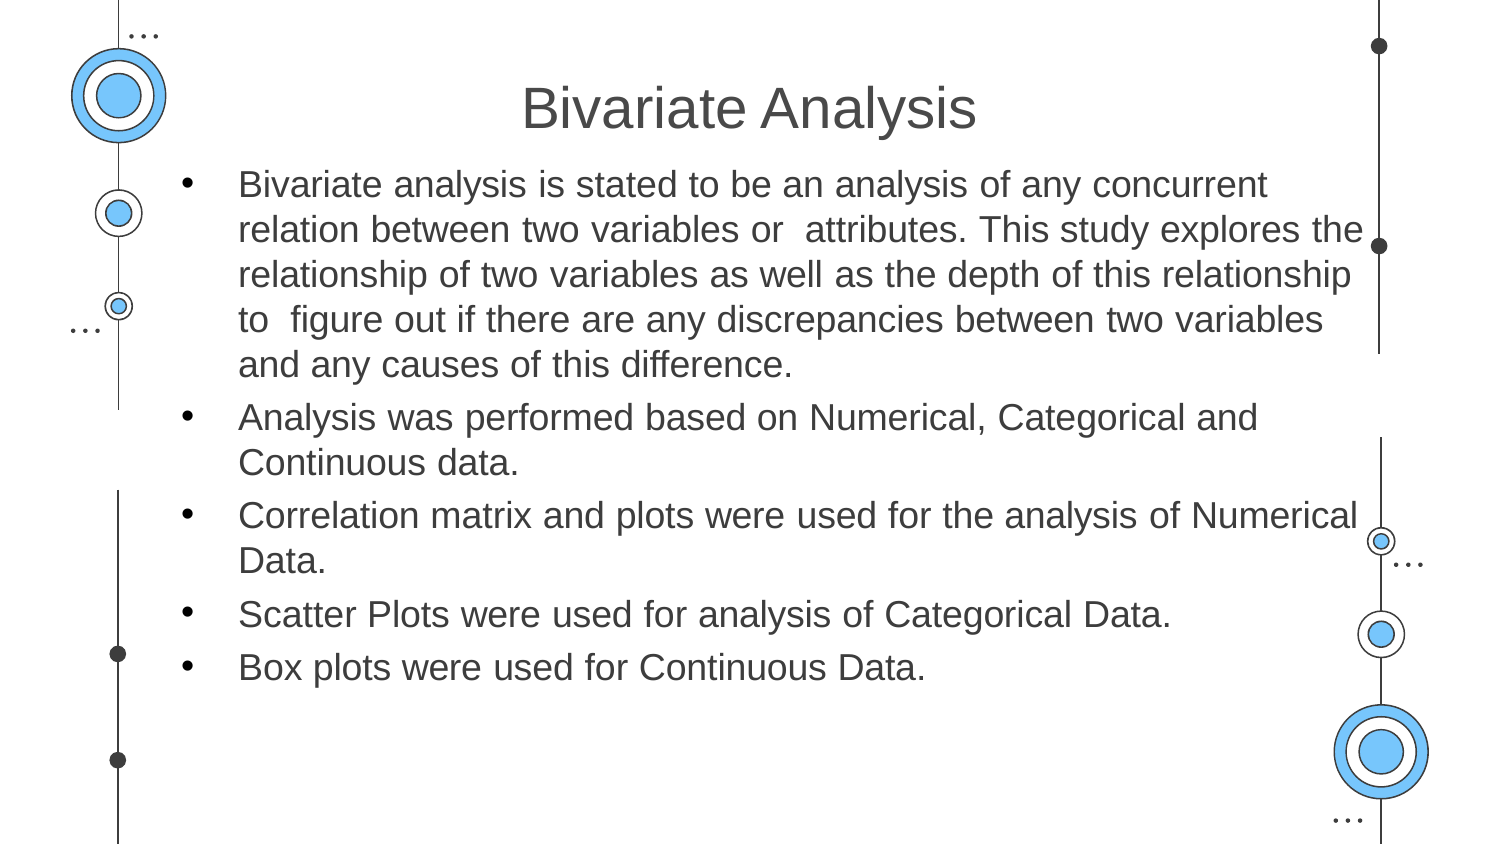

# Bivariate Analysis
Bivariate analysis is stated to be an analysis of any concurrent relation between two variables or  attributes. This study explores the relationship of two variables as well as the depth of this relationship to  figure out if there are any discrepancies between two variables and any causes of this difference.
Analysis was performed based on Numerical, Categorical and Continuous data.
Correlation matrix and plots were used for the analysis of Numerical Data.
Scatter Plots were used for analysis of Categorical Data.
Box plots were used for Continuous Data.